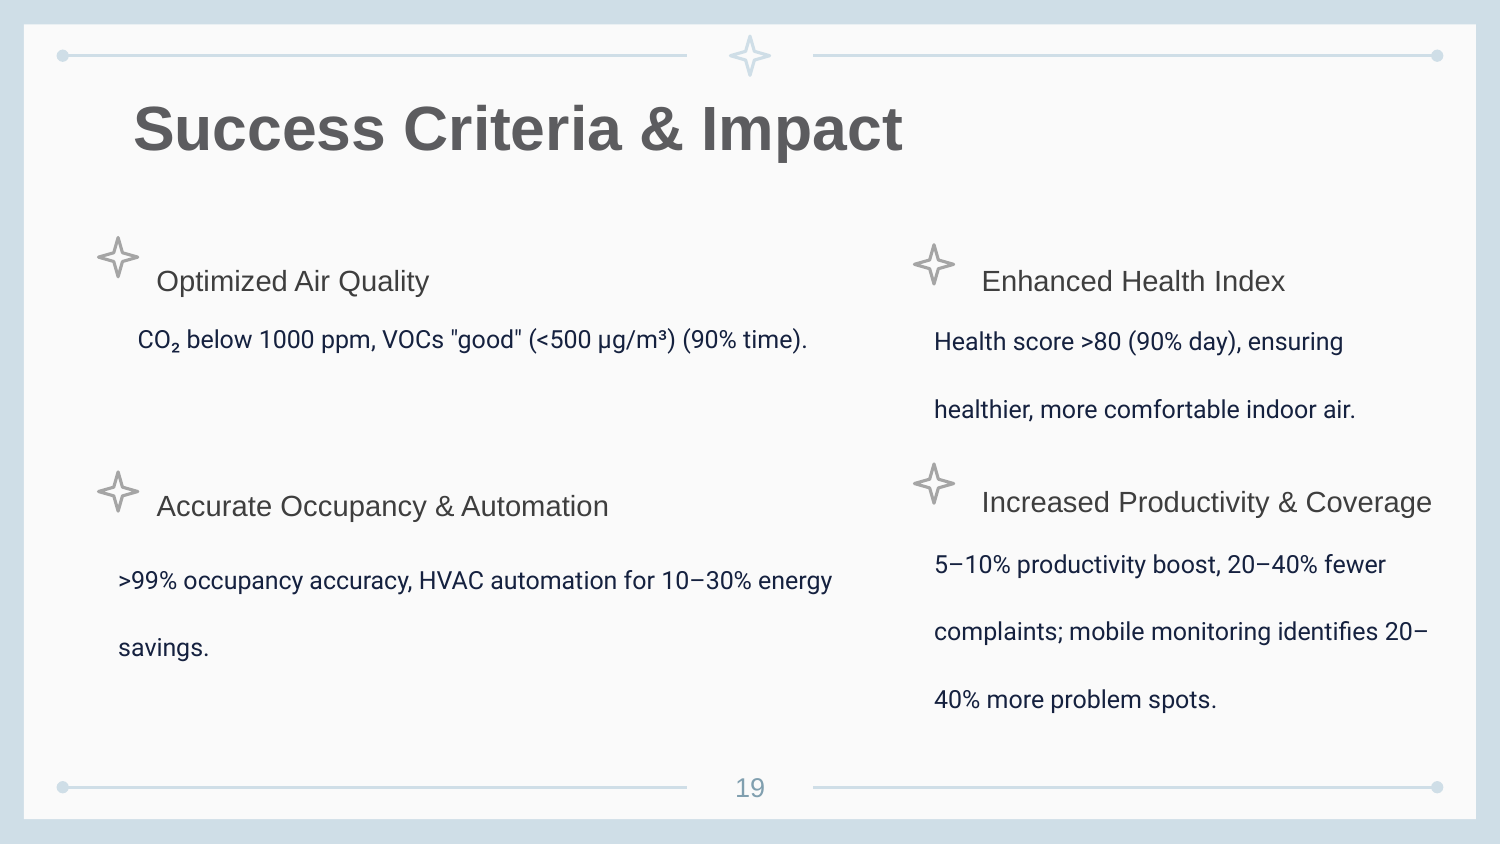

# Success Criteria & Impact
Optimized Air Quality
Enhanced Health Index

CO₂ below 1000 ppm, VOCs "good" (<500 μg/m³) (90% time).
Health score >80 (90% day), ensuring healthier, more comfortable indoor air.
Increased Productivity & Coverage
Accurate Occupancy & Automation

5–10% productivity boost, 20–40% fewer complaints; mobile monitoring identifies 20–40% more problem spots.
>99% occupancy accuracy, HVAC automation for 10–30% energy savings.
19